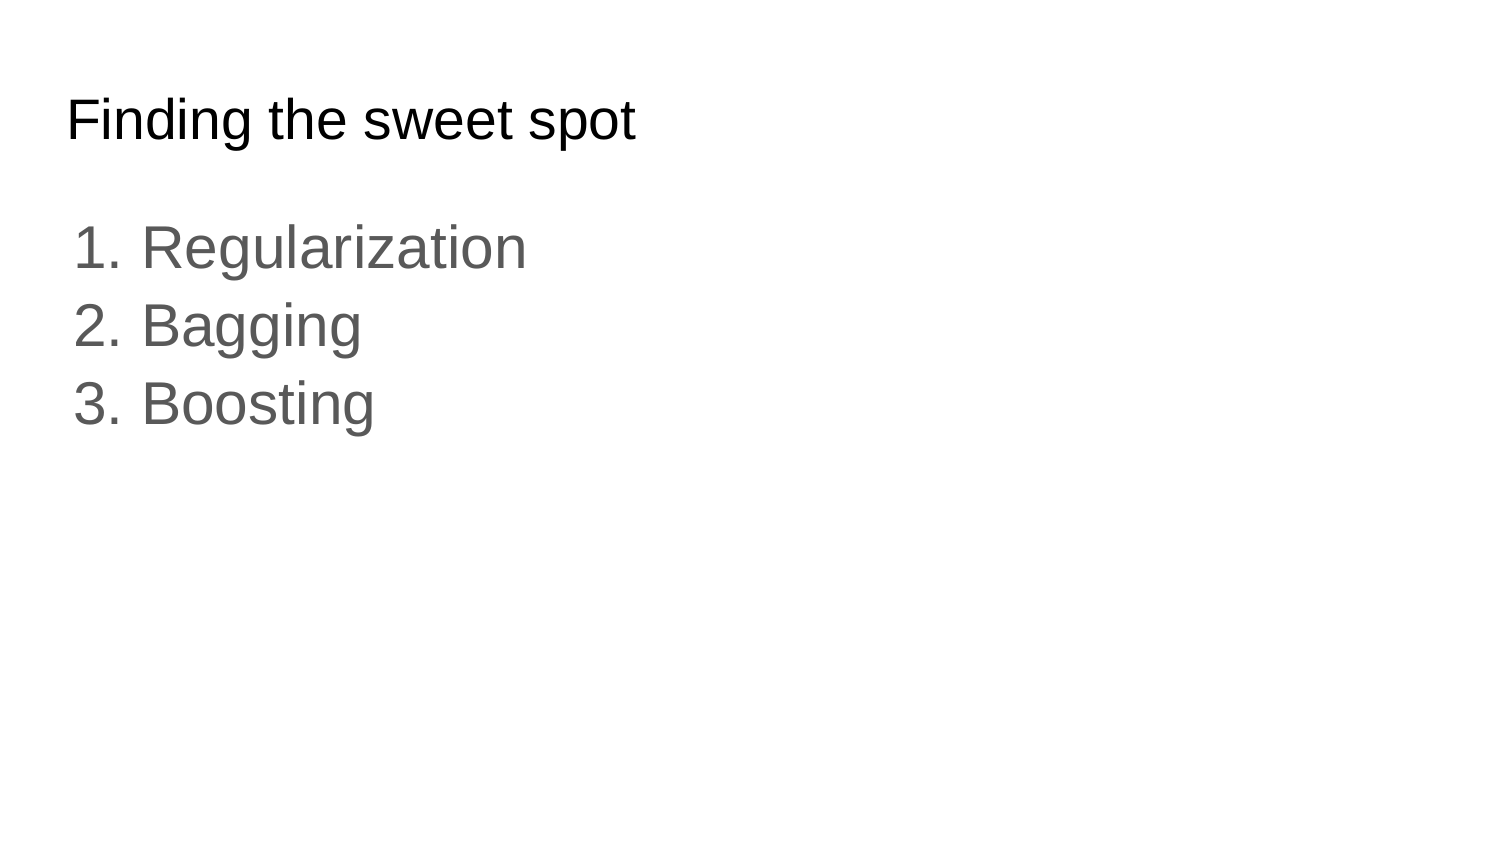

# Finding the sweet spot
Regularization
Bagging
Boosting